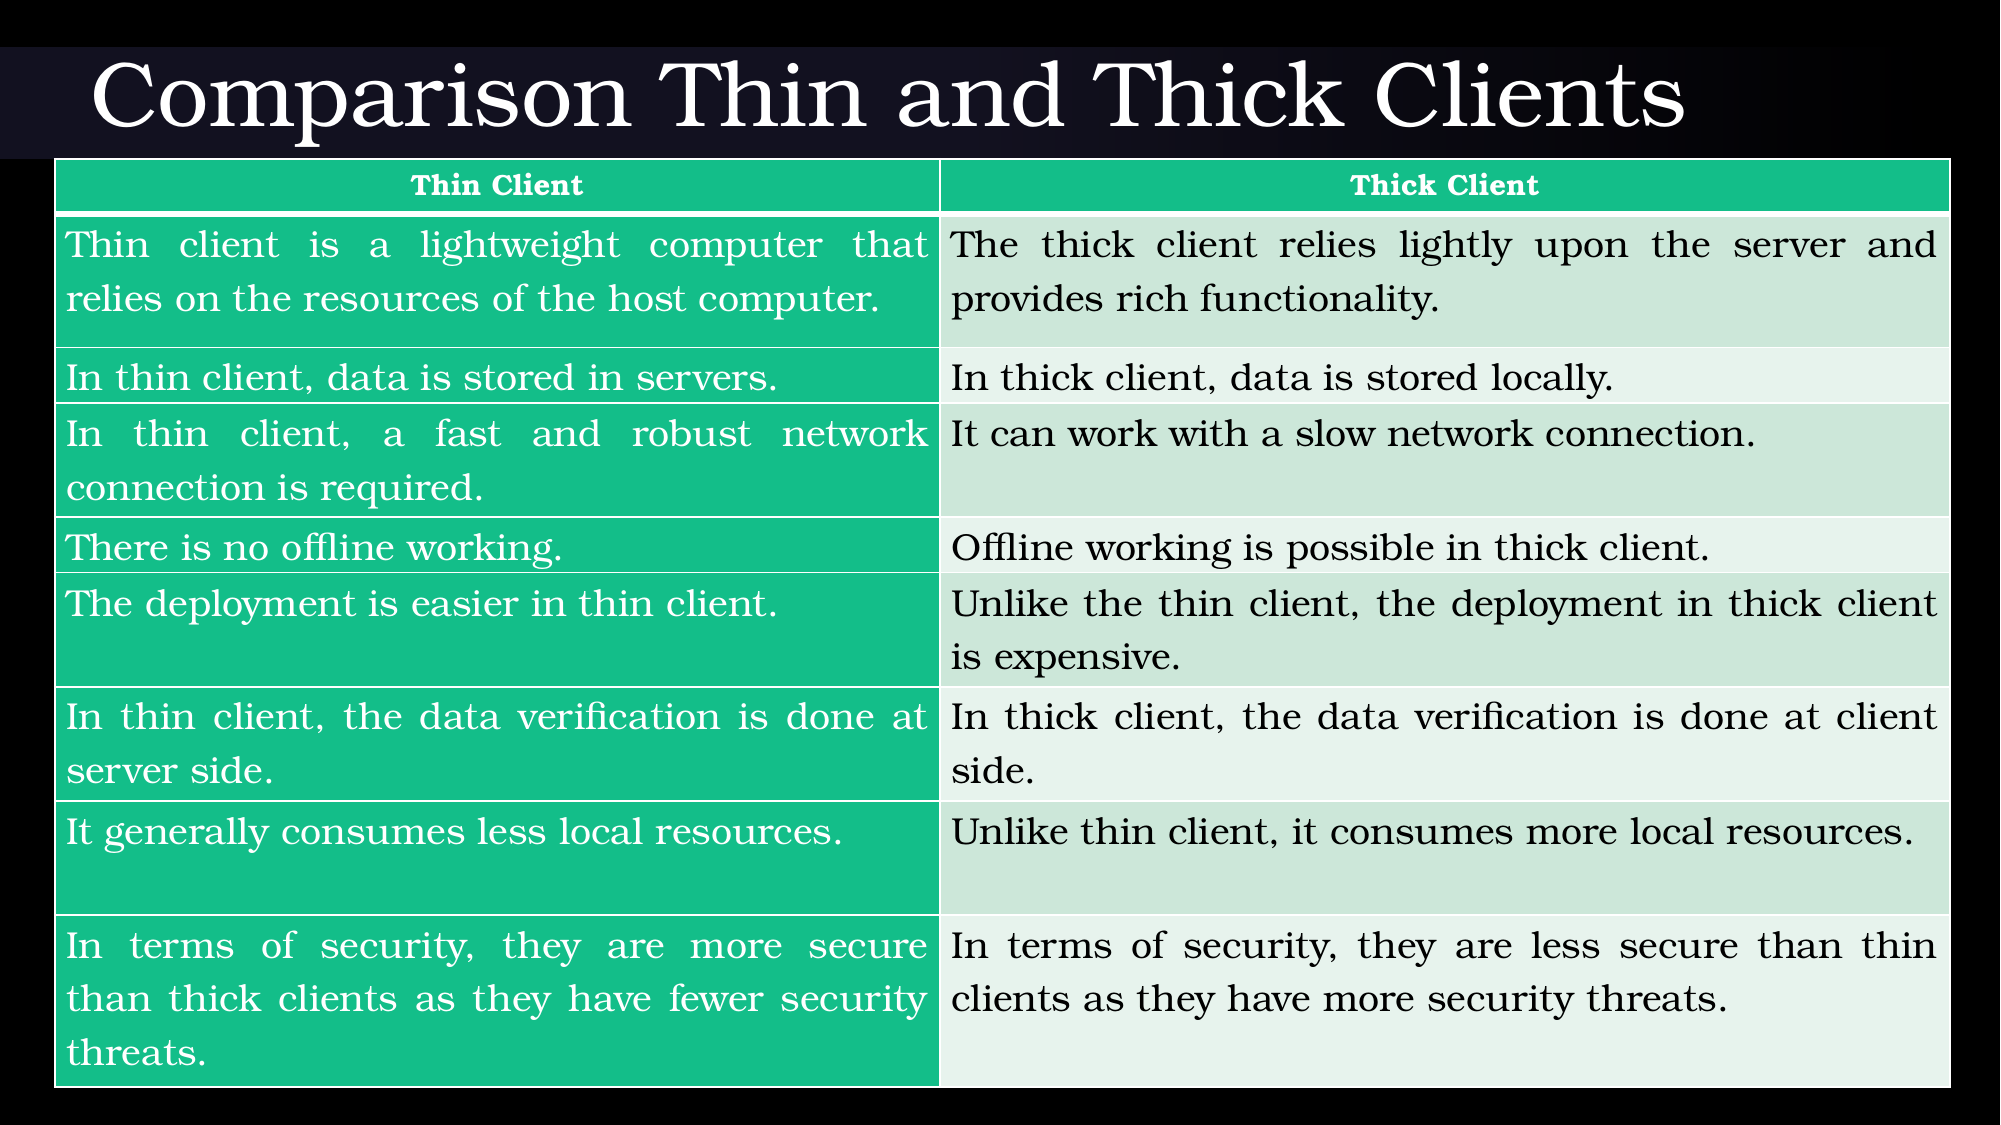

# Comparison Thin and Thick Clients
| Thin Client | Thick Client |
| --- | --- |
| Thin client is a lightweight computer that relies on the resources of the host computer. | The thick client relies lightly upon the server and provides rich functionality. |
| In thin client, data is stored in servers. | In thick client, data is stored locally. |
| In thin client, a fast and robust network connection is required. | It can work with a slow network connection. |
| There is no offline working. | Offline working is possible in thick client. |
| The deployment is easier in thin client. | Unlike the thin client, the deployment in thick client is expensive. |
| In thin client, the data verification is done at server side. | In thick client, the data verification is done at client side. |
| It generally consumes less local resources. | Unlike thin client, it consumes more local resources. |
| In terms of security, they are more secure than thick clients as they have fewer security threats. | In terms of security, they are less secure than thin clients as they have more security threats. |